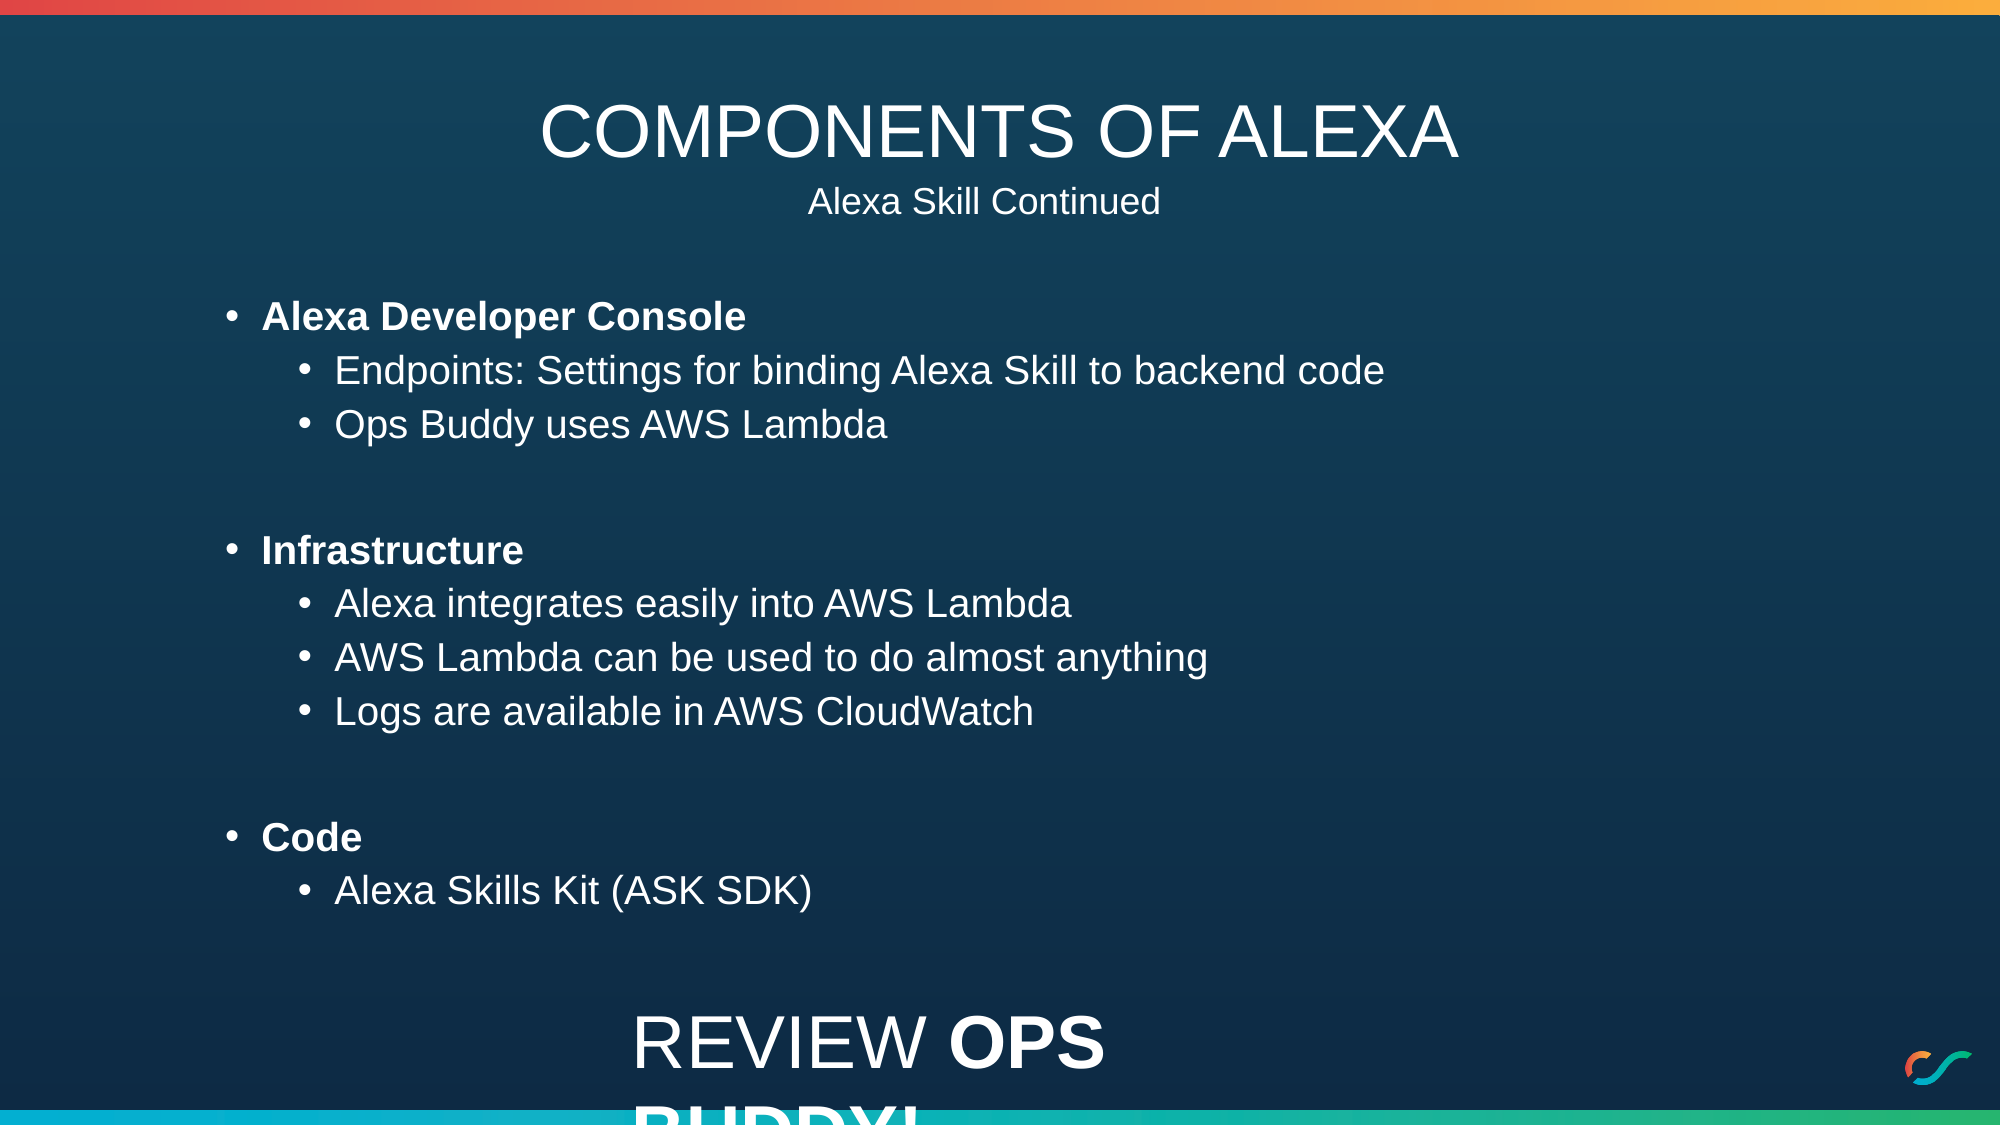

# Components of Alexa
Alexa Skill Continued
Alexa Developer Console
Endpoints: Settings for binding Alexa Skill to backend code
Ops Buddy uses AWS Lambda

Infrastructure
Alexa integrates easily into AWS Lambda
AWS Lambda can be used to do almost anything
Logs are available in AWS CloudWatch

Code
Alexa Skills Kit (ASK SDK)

REVIEW OPS BUDDY!